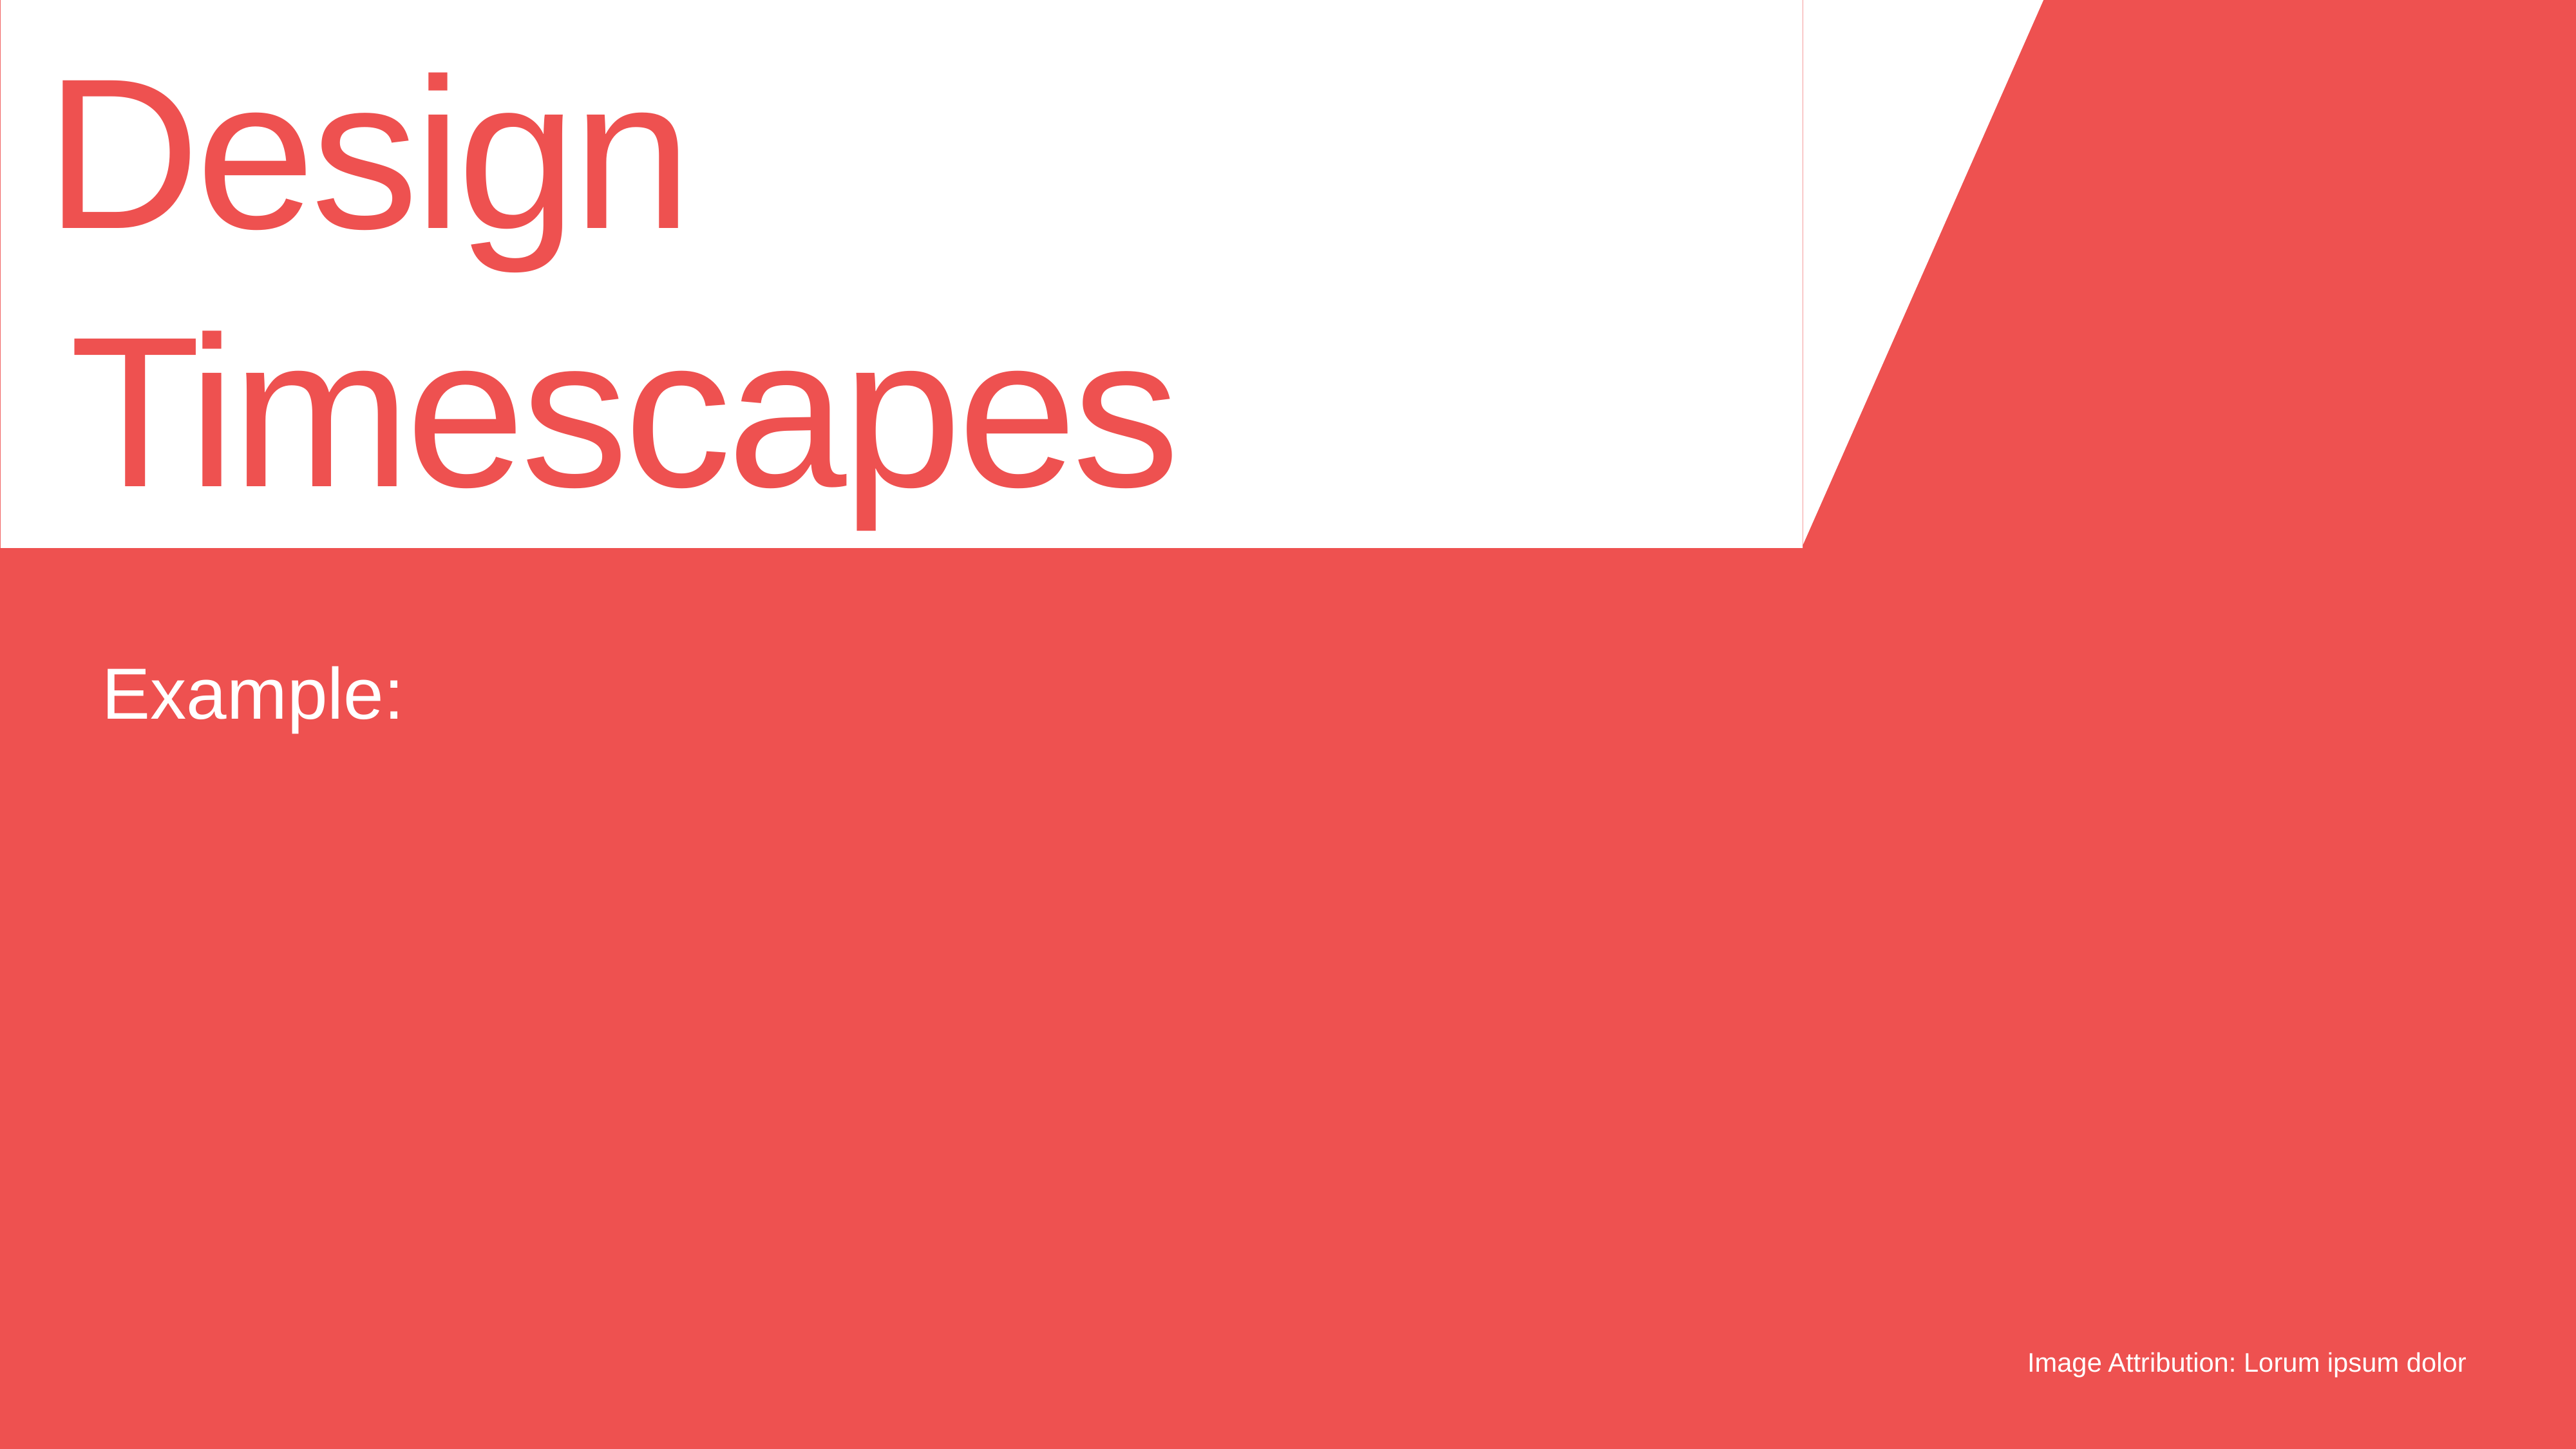

Design
	Timescapes

Image Attribution: Lorum ipsum dolor
Example: